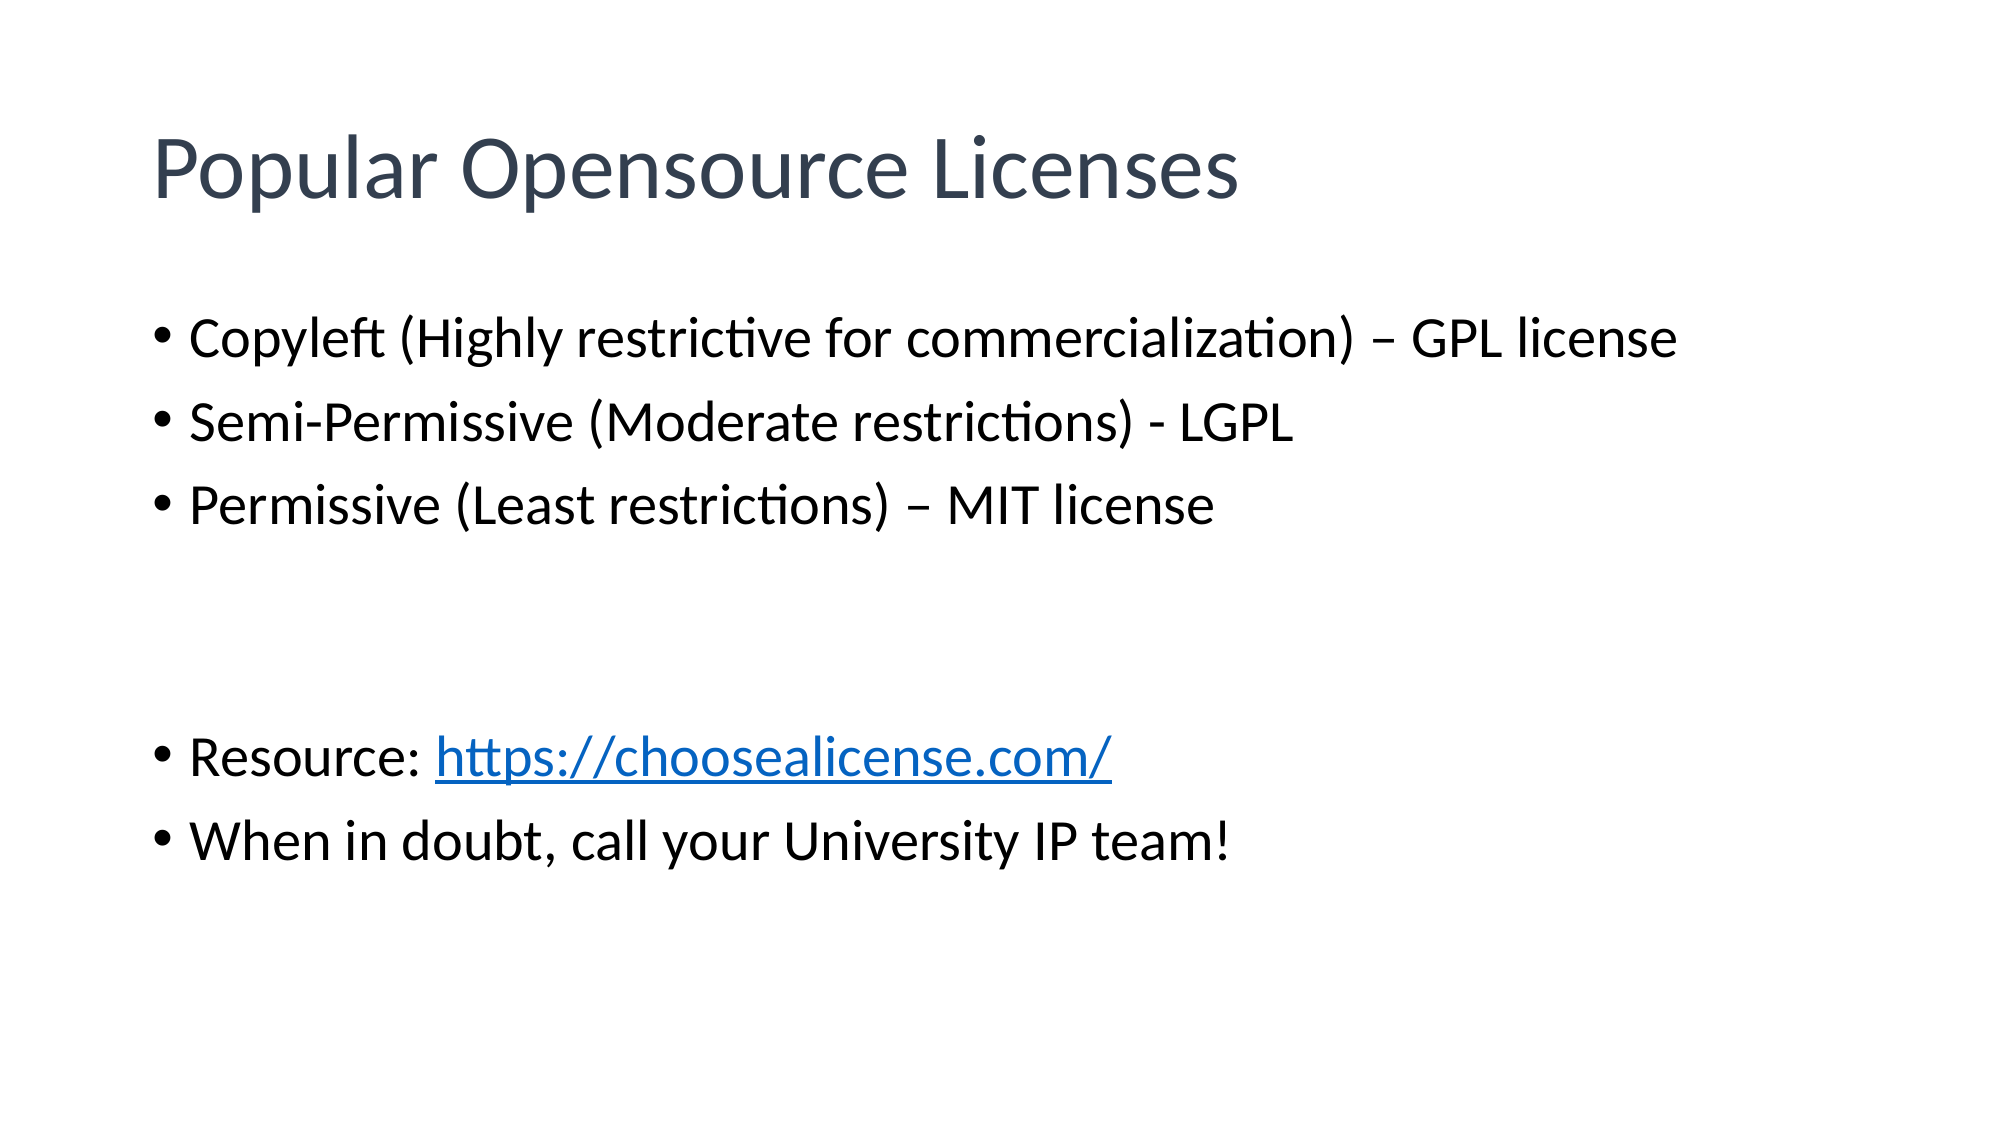

# Popular Opensource Licenses
Copyleft (Highly restrictive for commercialization) – GPL license
Semi-Permissive (Moderate restrictions) - LGPL
Permissive (Least restrictions) – MIT license

Resource: https://choosealicense.com/
When in doubt, call your University IP team!